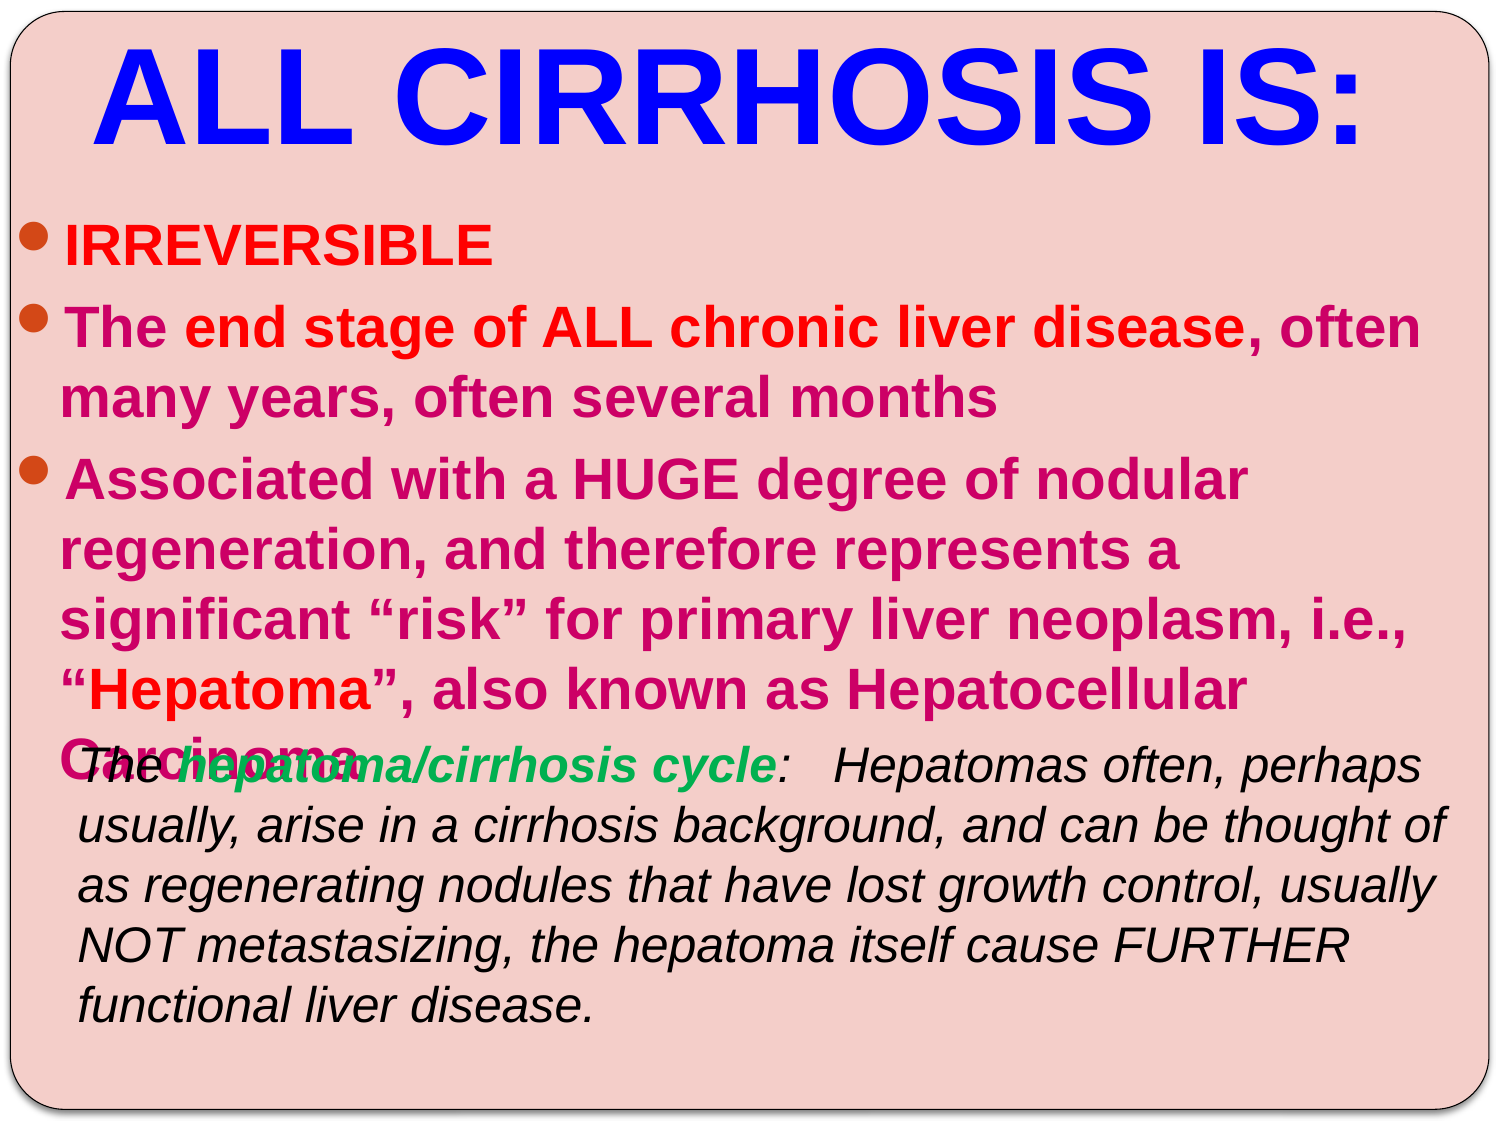

# ALL CIRRHOSIS IS:
IRREVERSIBLE
The end stage of ALL chronic liver disease, often many years, often several months
Associated with a HUGE degree of nodular regeneration, and therefore represents a significant “risk” for primary liver neoplasm, i.e., “Hepatoma”, also known as Hepatocellular Carcinoma
The hepatoma/cirrhosis cycle:   Hepatomas often, perhaps usually, arise in a cirrhosis background, and can be thought of as regenerating nodules that have lost growth control, usually NOT metastasizing, the hepatoma itself cause FURTHER functional liver disease.